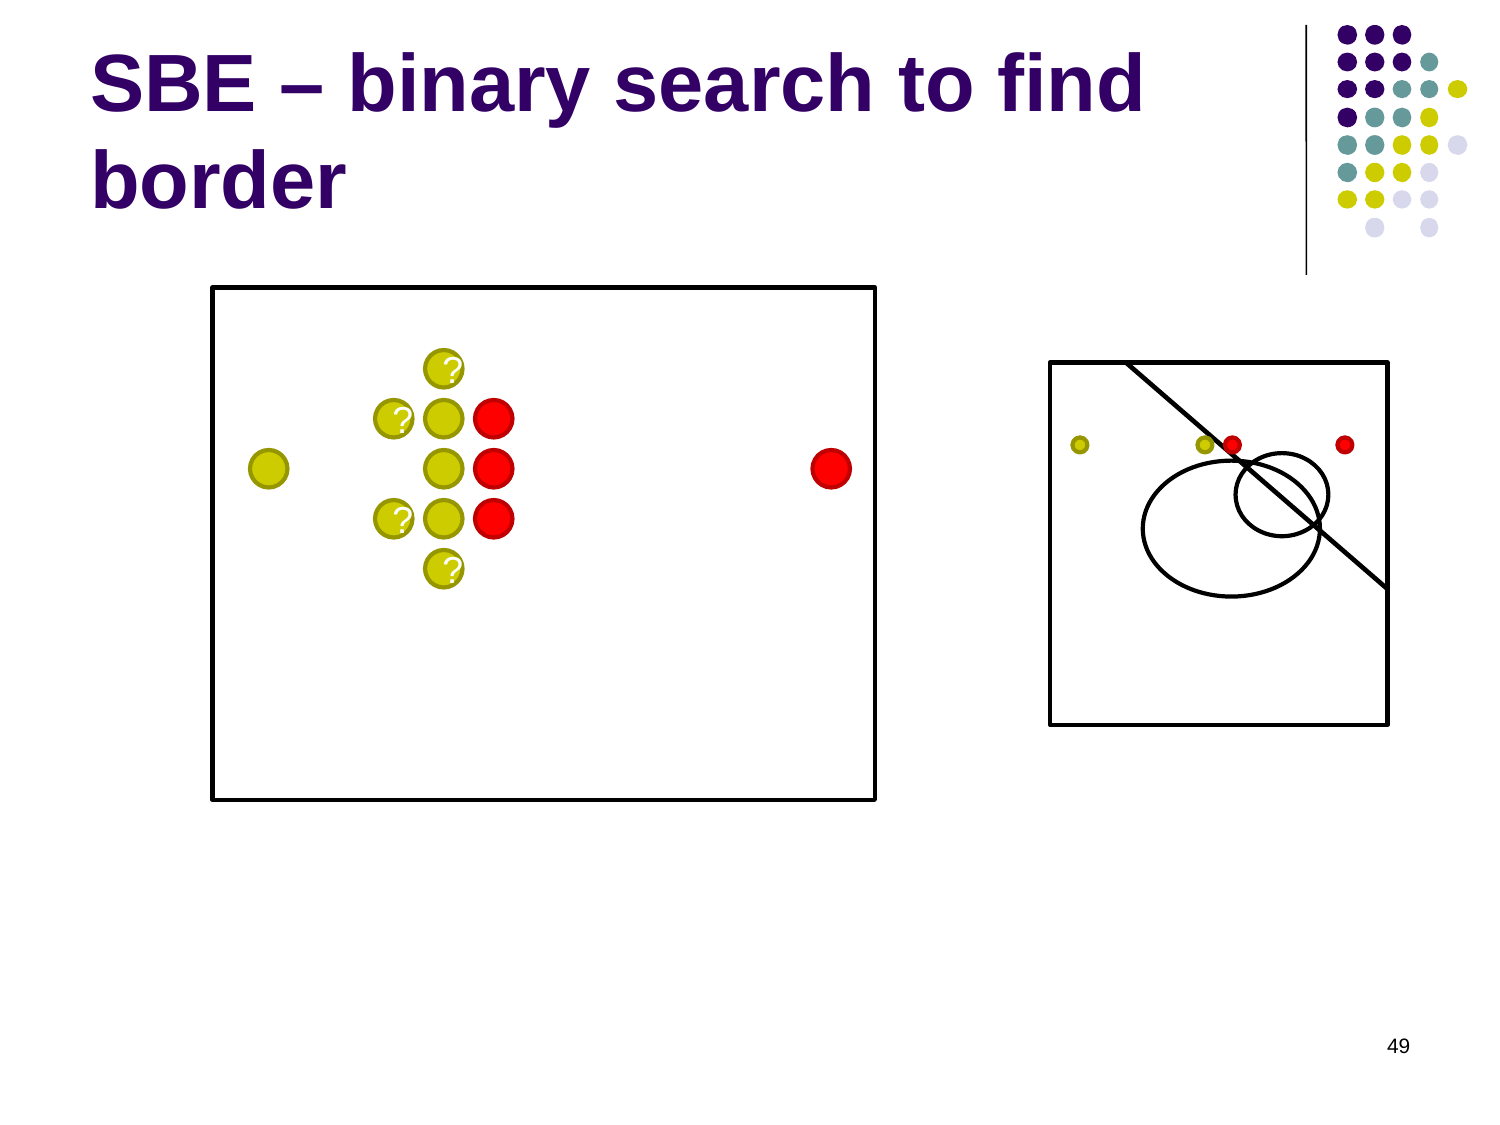

# SBE – binary search to find border

?

?

?

?
49